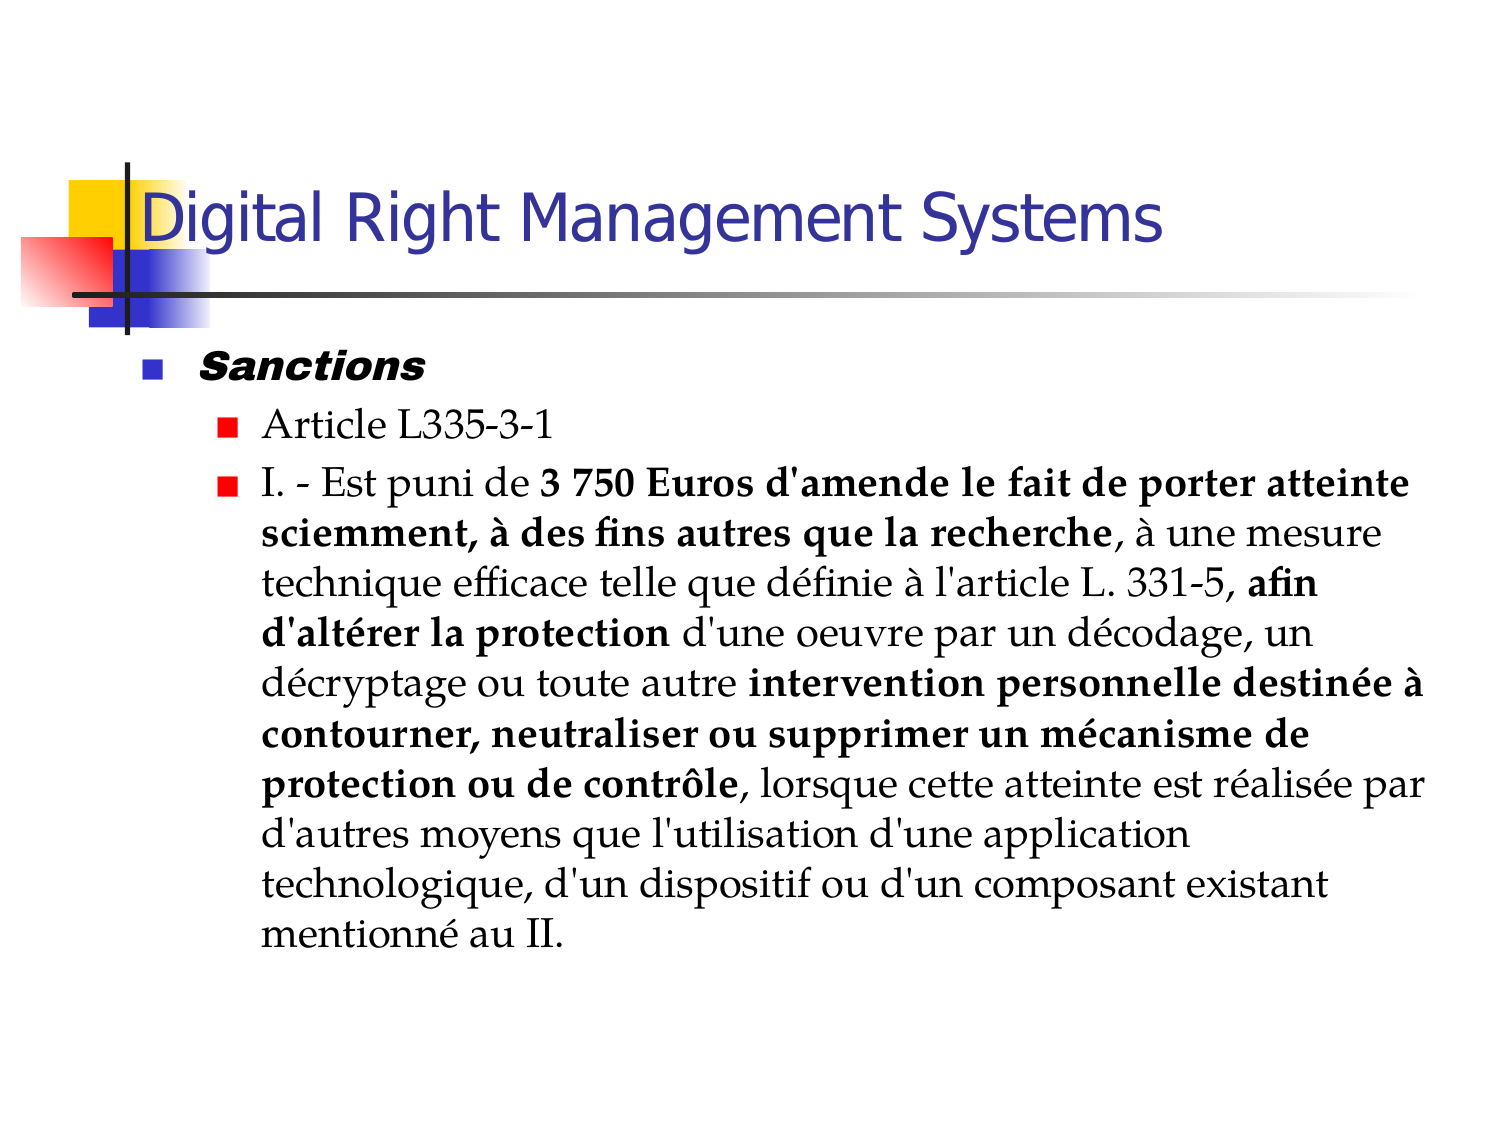

# Digital Right Management Systems
Sanctions
Article L335-3-1
I. - Est puni de 3 750 Euros d'amende le fait de porter atteinte sciemment, à des fins autres que la recherche, à une mesure technique efficace telle que définie à l'article L. 331-5, afin d'altérer la protection d'une oeuvre par un décodage, un décryptage ou toute autre intervention personnelle destinée à contourner, neutraliser ou supprimer un mécanisme de protection ou de contrôle, lorsque cette atteinte est réalisée par d'autres moyens que l'utilisation d'une application technologique, d'un dispositif ou d'un composant existant mentionné au II.